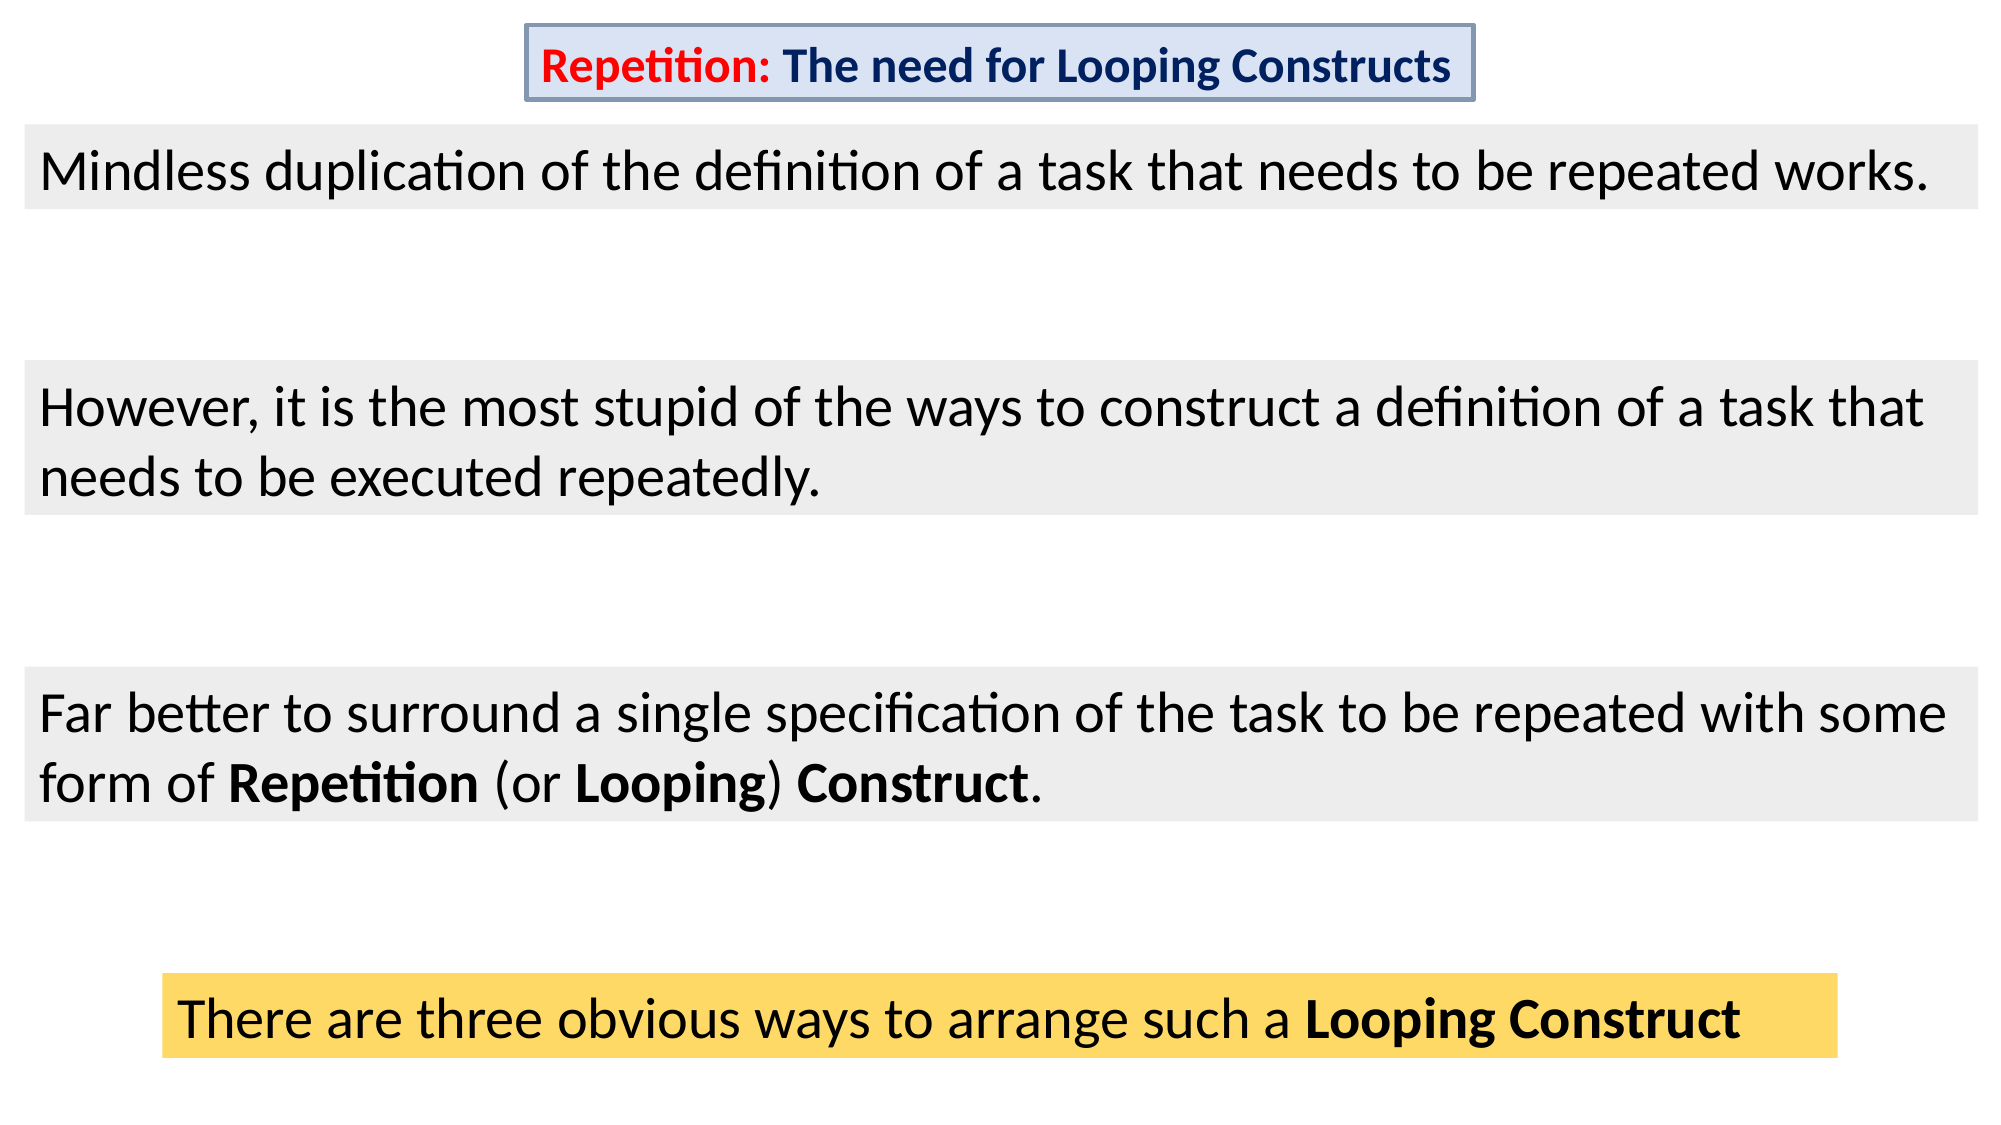

Repetition: The need for Looping Constructs
Mindless duplication of the definition of a task that needs to be repeated works.
However, it is the most stupid of the ways to construct a definition of a task that needs to be executed repeatedly.
Far better to surround a single specification of the task to be repeated with some form of Repetition (or Looping) Construct.
There are three obvious ways to arrange such a Looping Construct